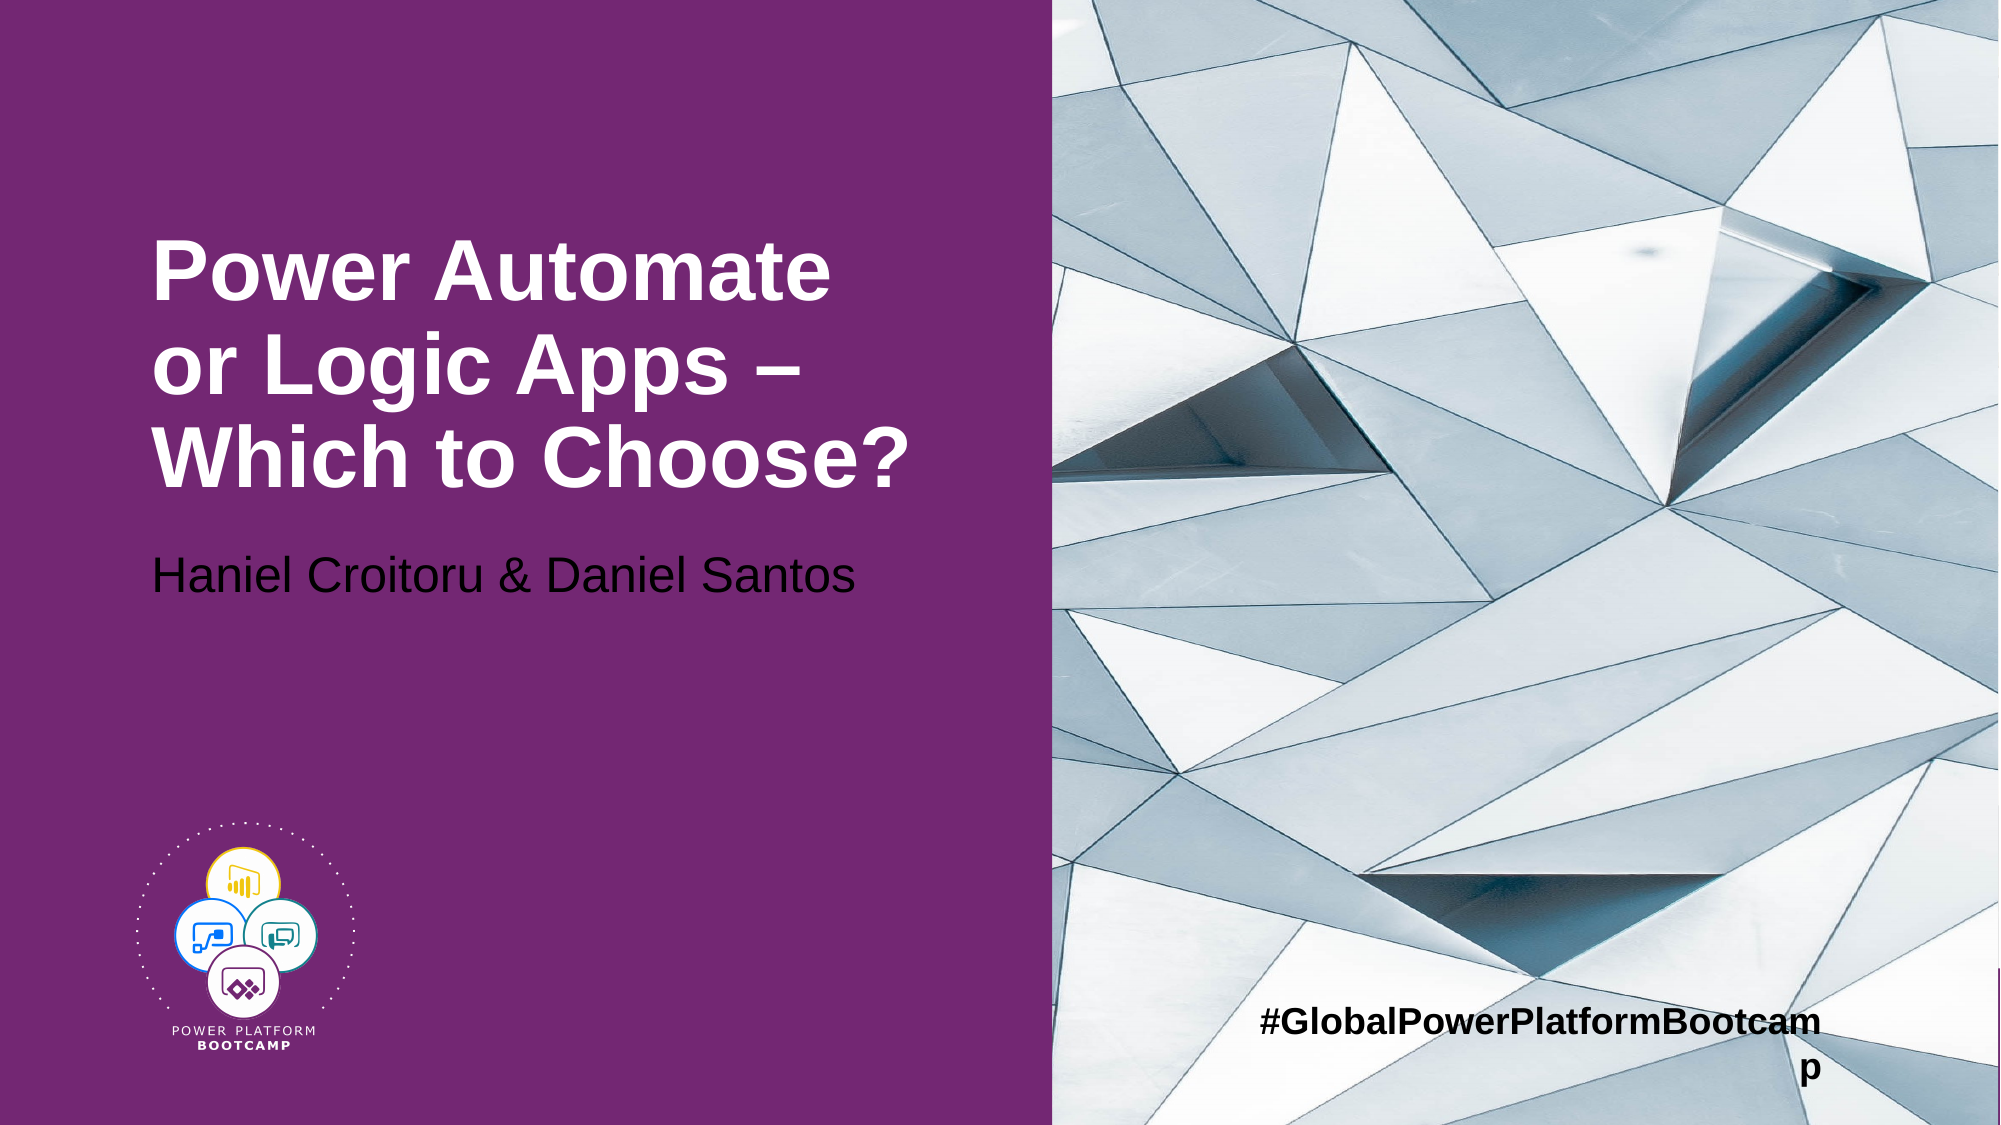

# Power Automate or Logic Apps – Which to Choose?
Haniel Croitoru & Daniel Santos